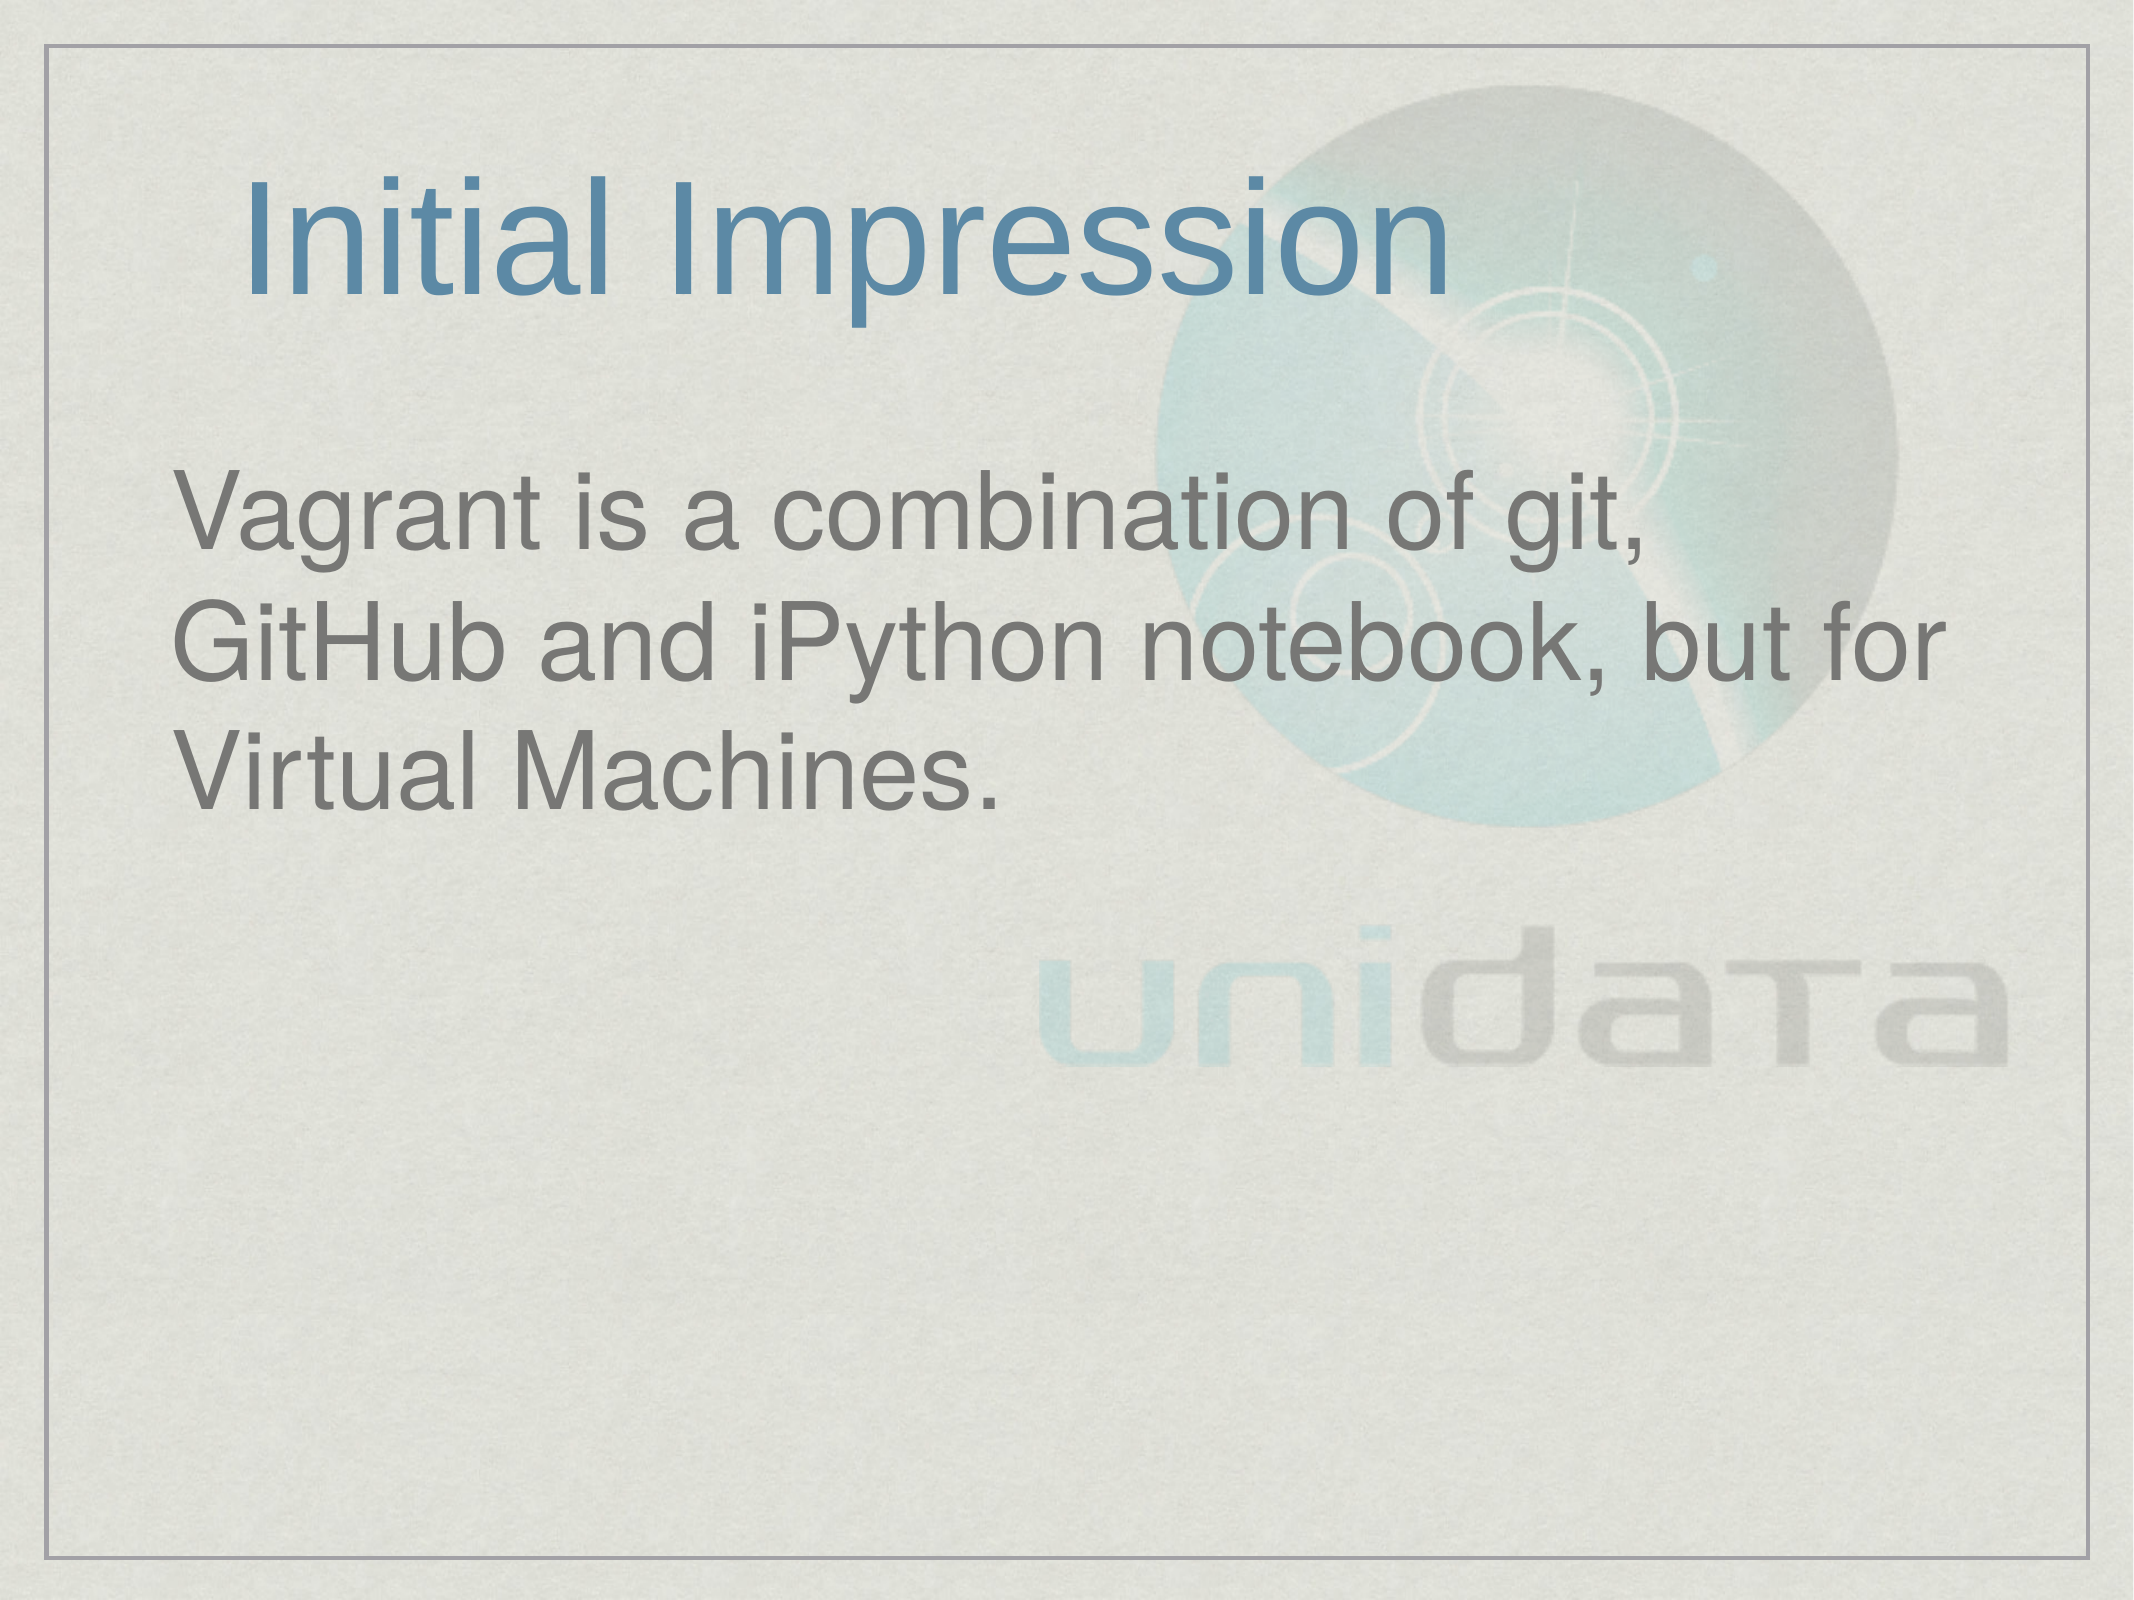

# Initial Impression
Vagrant is a combination of git, GitHub and iPython notebook, but for Virtual Machines.